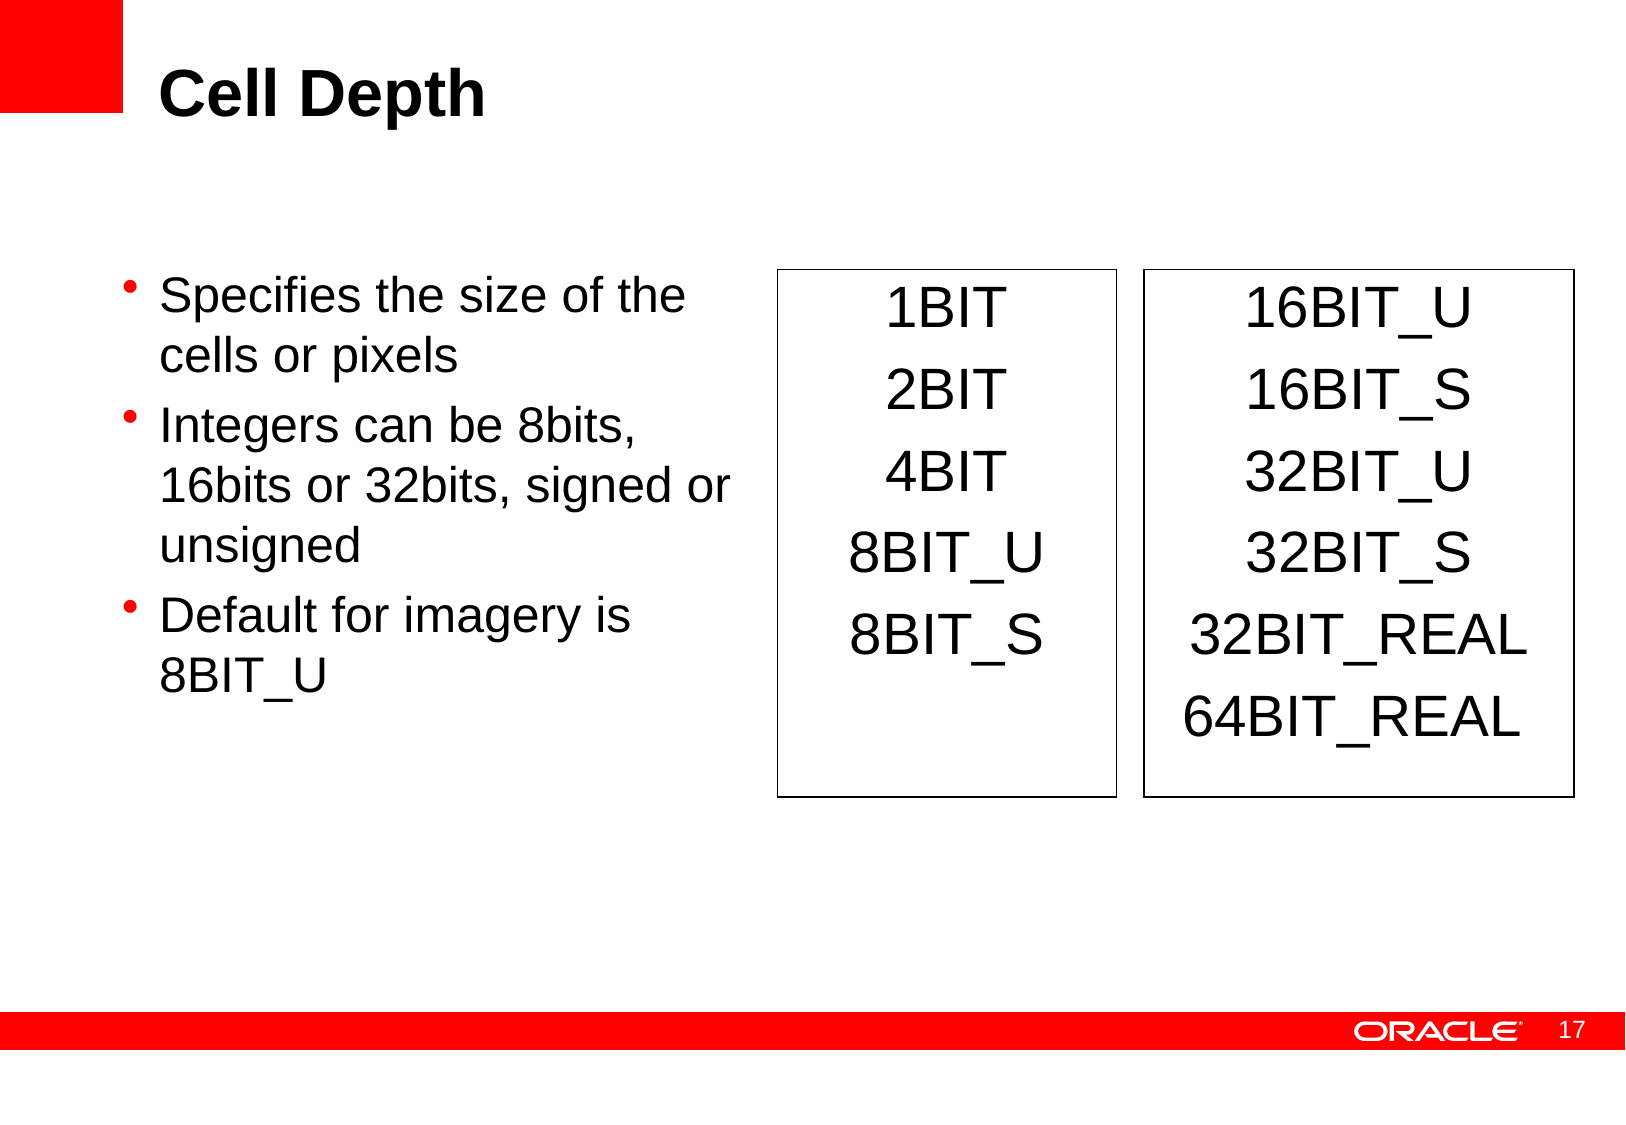

# Cell Depth
Specifies the size of the cells or pixels
Integers can be 8bits, 16bits or 32bits, signed or unsigned
Default for imagery is 8BIT_U
1BIT
2BIT
4BIT
8BIT_U
8BIT_S
16BIT_U
16BIT_S
32BIT_U
32BIT_S
32BIT_REAL
64BIT_REAL